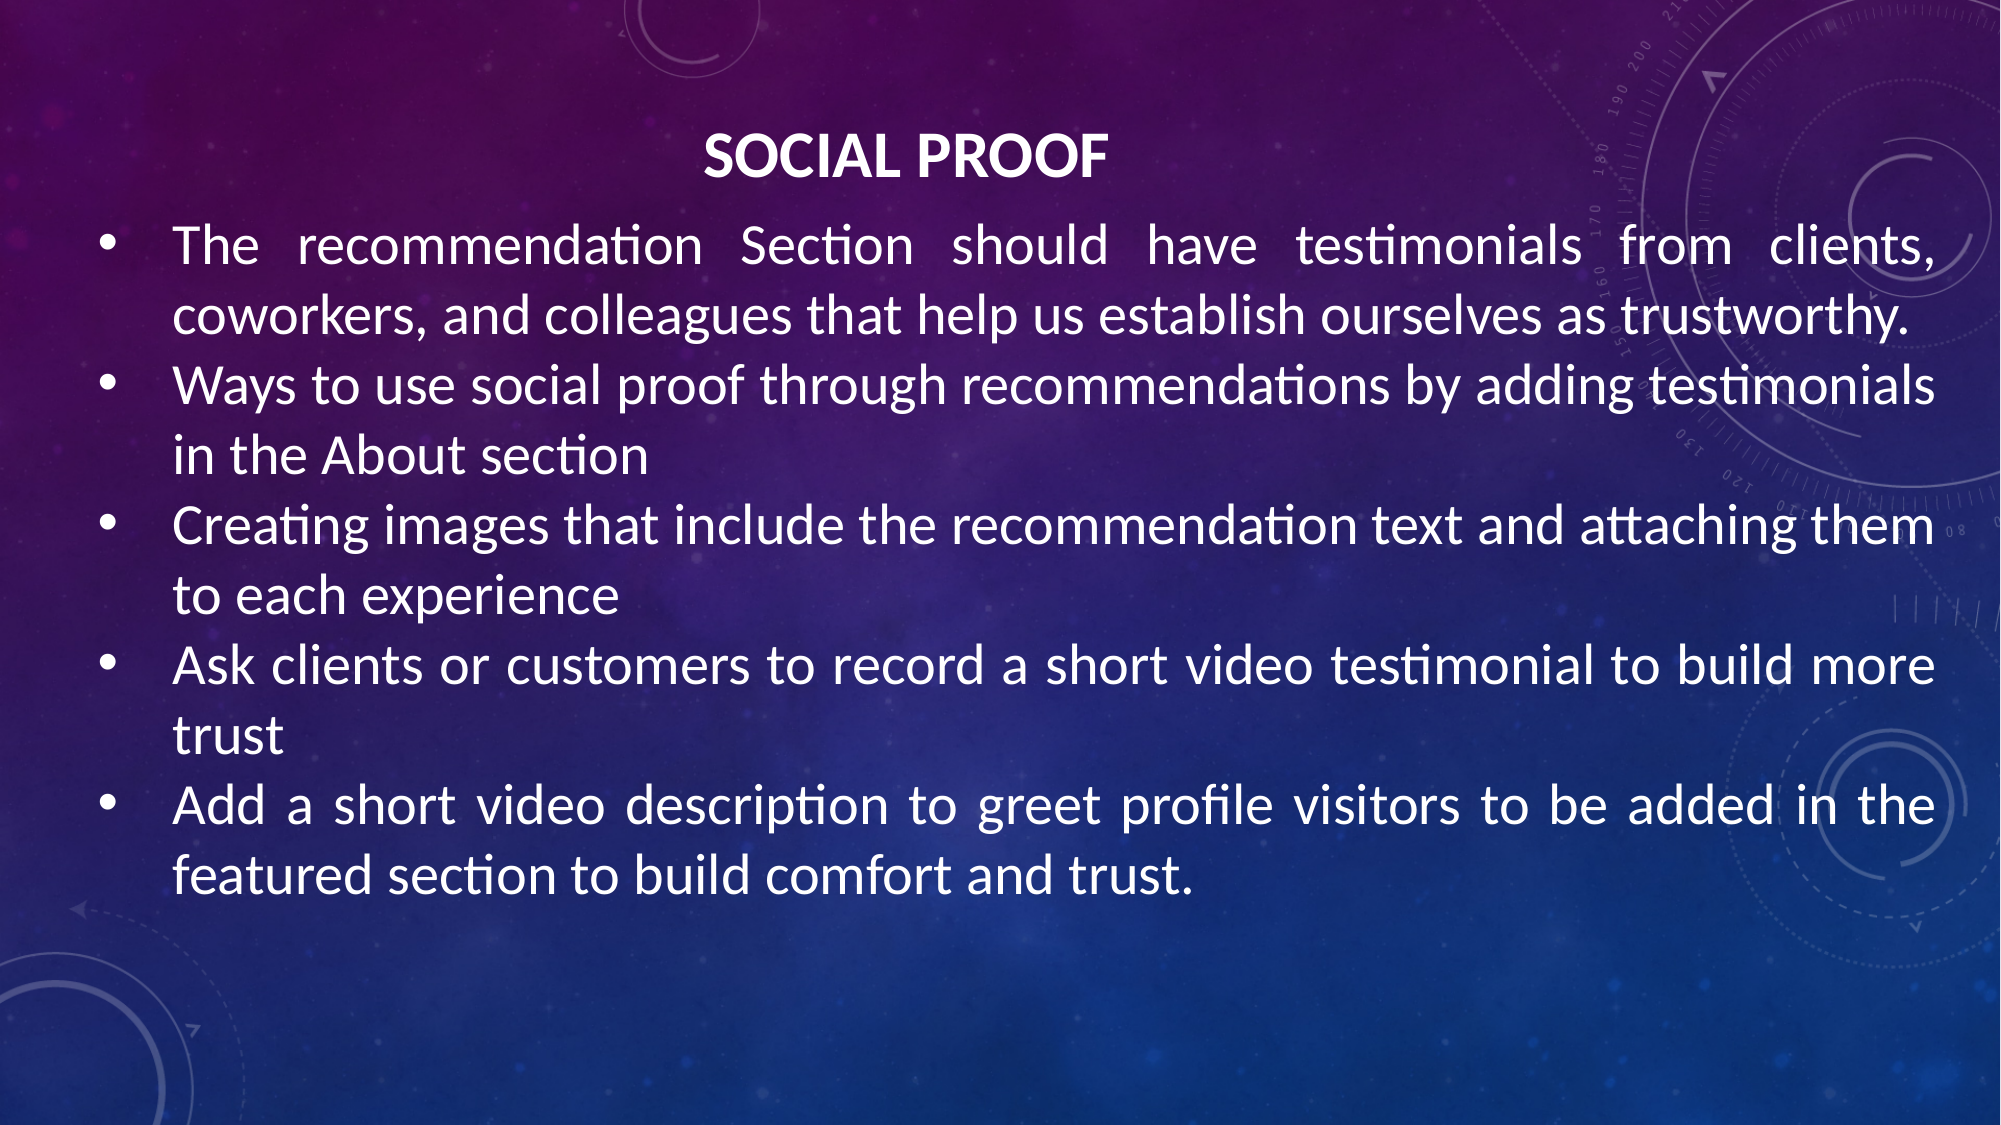

SOCIAL PROOF
The recommendation Section should have testimonials from clients, coworkers, and colleagues that help us establish ourselves as trustworthy.
Ways to use social proof through recommendations by adding testimonials in the About section
Creating images that include the recommendation text and attaching them to each experience
Ask clients or customers to record a short video testimonial to build more trust
Add a short video description to greet profile visitors to be added in the featured section to build comfort and trust.